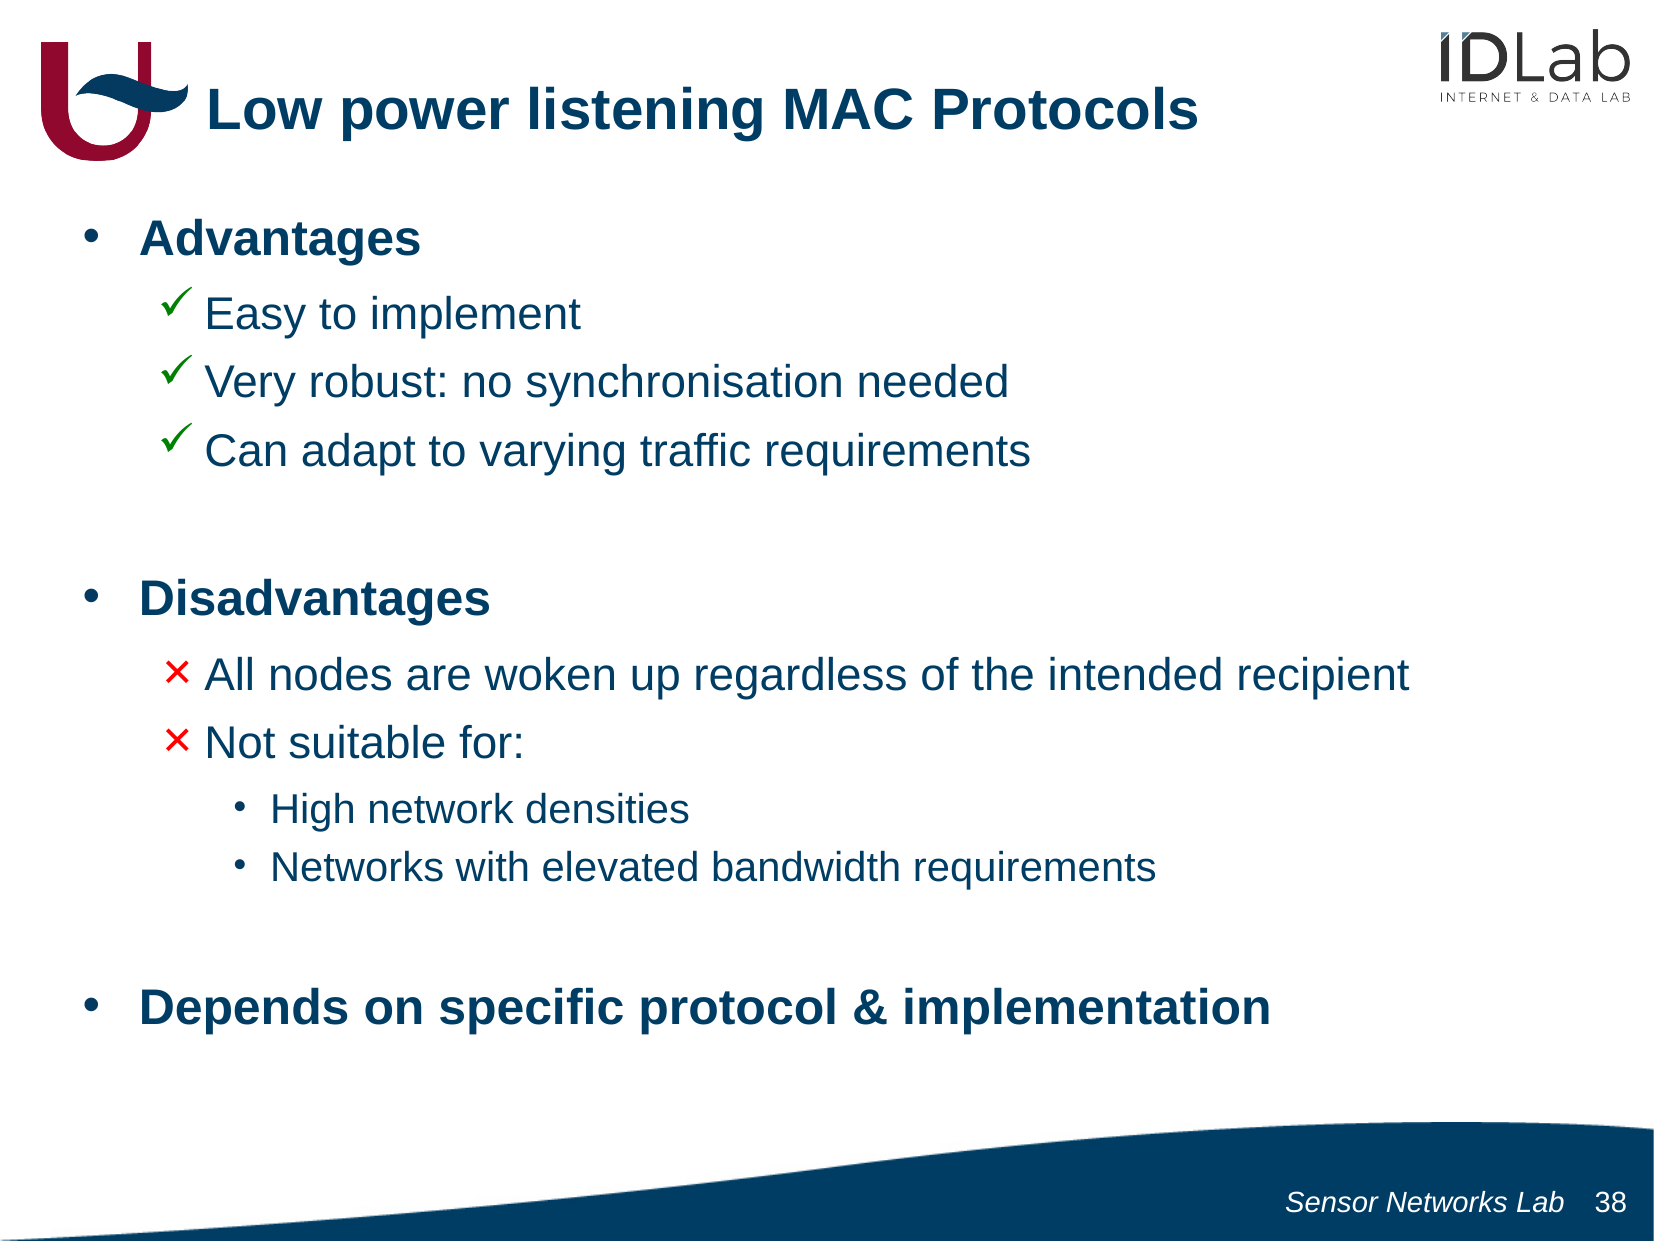

# Low power listening MAC Protocols
Advantages
Easy to implement
Very robust: no synchronisation needed
Can adapt to varying traffic requirements

Disadvantages
All nodes are woken up regardless of the intended recipient
Not suitable for:
High network densities
Networks with elevated bandwidth requirements

Depends on specific protocol & implementation
Sensor Networks Lab
38